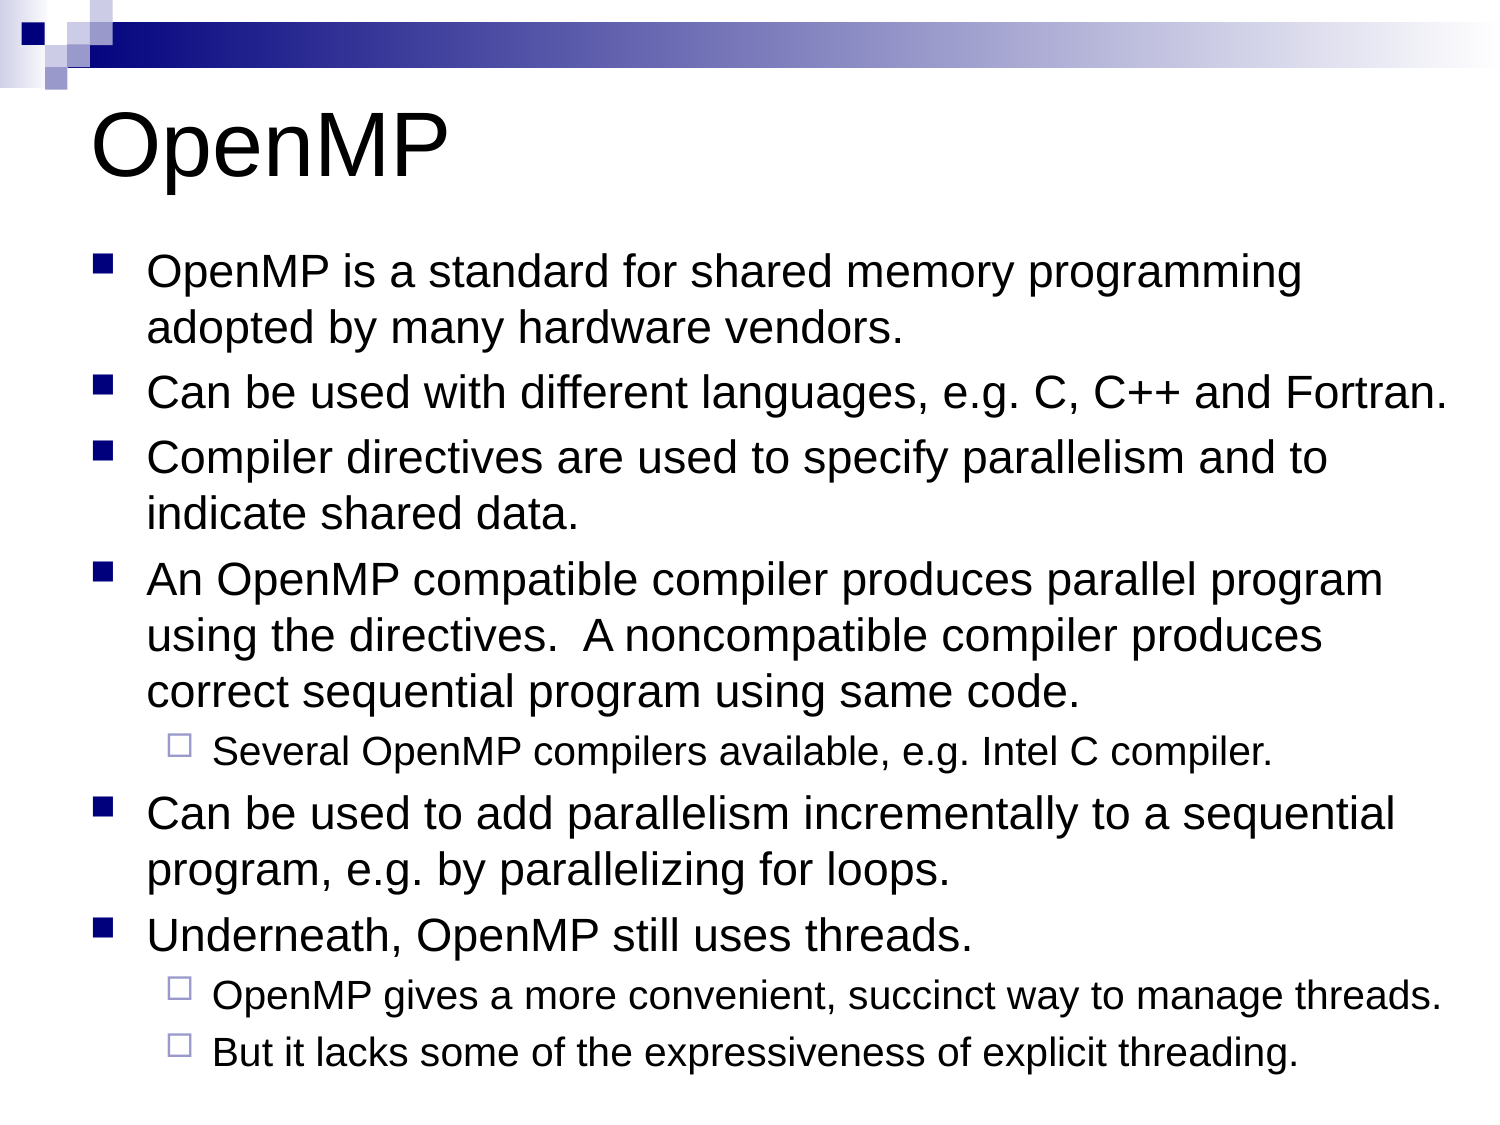

# OpenMP
OpenMP is a standard for shared memory programming adopted by many hardware vendors.
Can be used with different languages, e.g. C, C++ and Fortran.
Compiler directives are used to specify parallelism and to indicate shared data.
An OpenMP compatible compiler produces parallel program using the directives.  A noncompatible compiler produces correct sequential program using same code.
Several OpenMP compilers available, e.g. Intel C compiler.
Can be used to add parallelism incrementally to a sequential program, e.g. by parallelizing for loops.
Underneath, OpenMP still uses threads.
OpenMP gives a more convenient, succinct way to manage threads.
But it lacks some of the expressiveness of explicit threading.